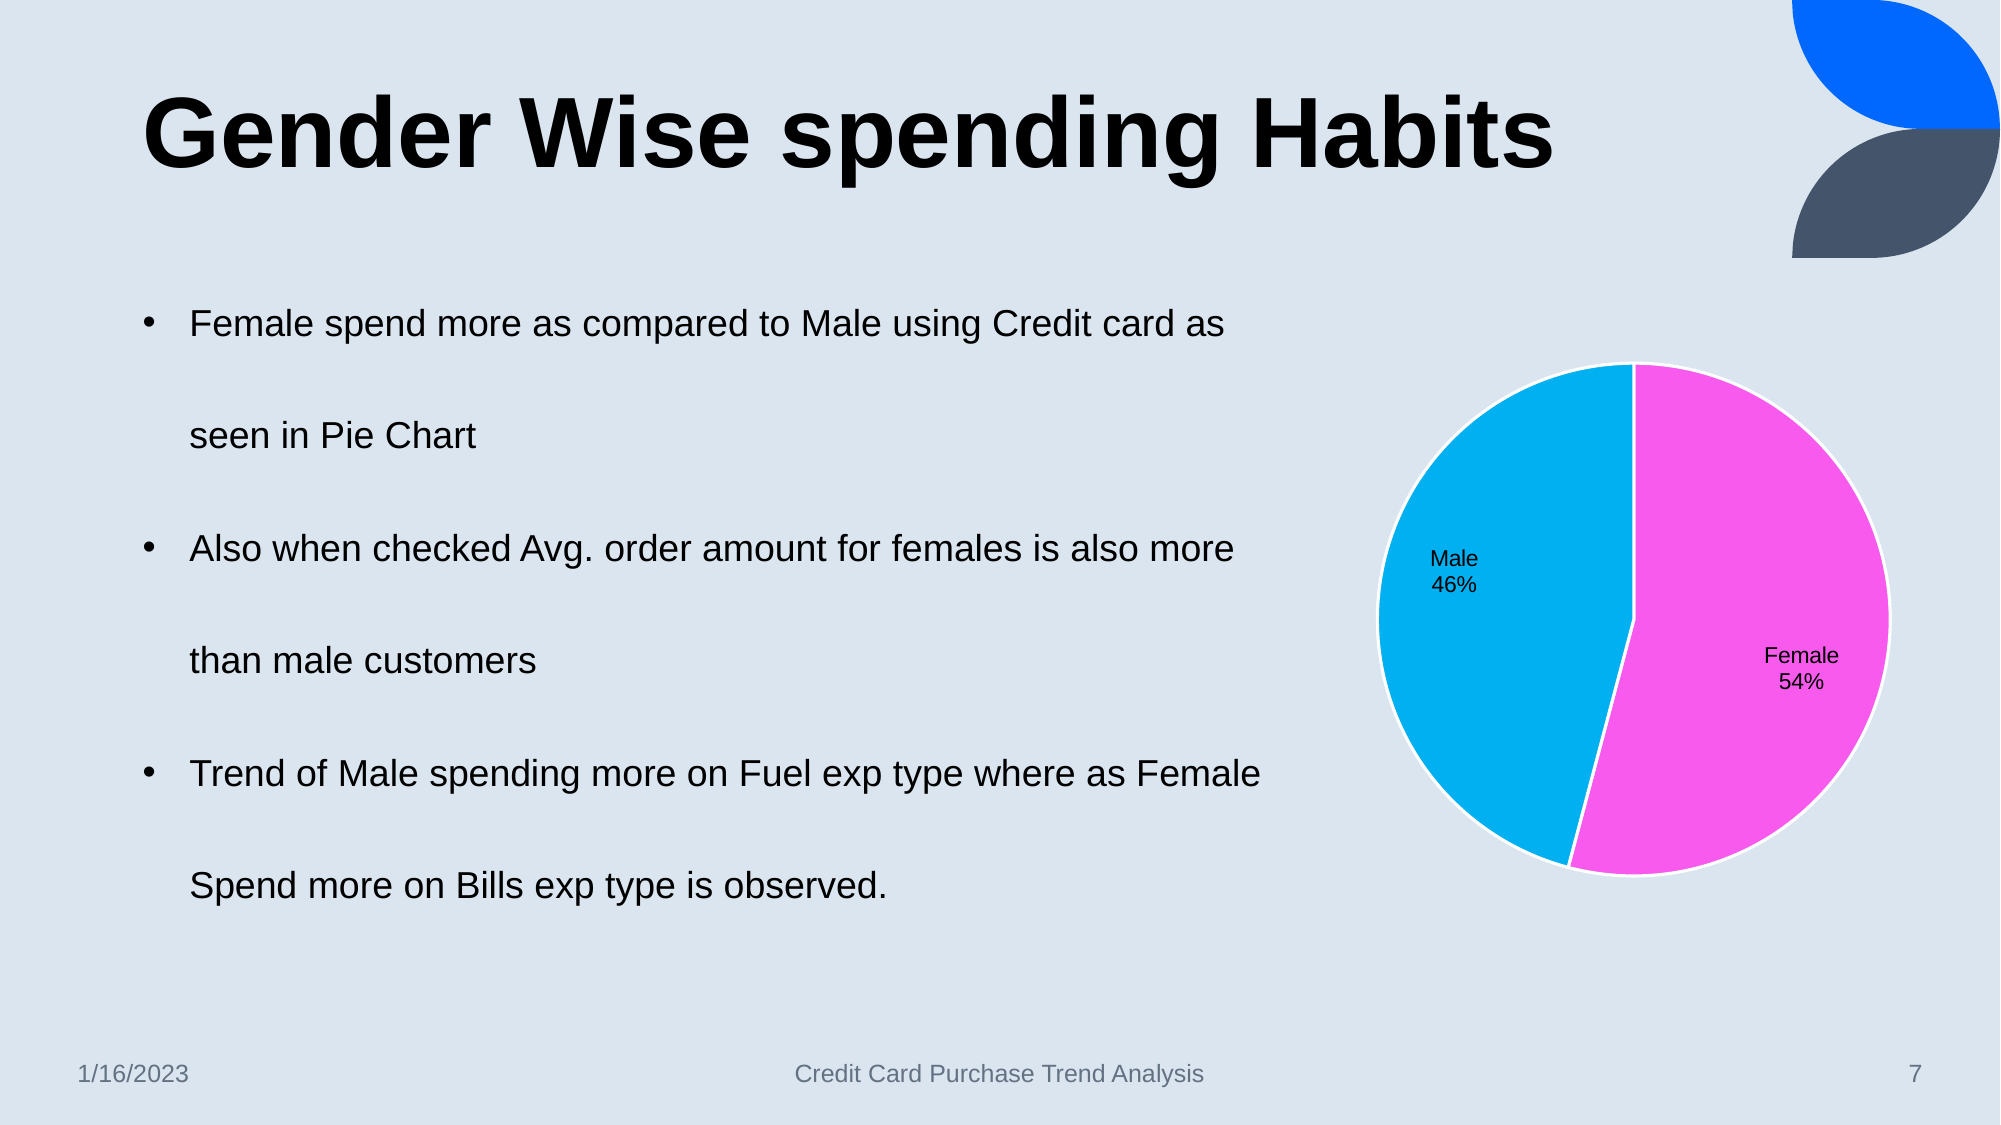

# Gender Wise spending Habits
Female spend more as compared to Male using Credit card as seen in Pie Chart
Also when checked Avg. order amount for females is also more than male customers
Trend of Male spending more on Fuel exp type where as Female Spend more on Bills exp type is observed.

### Chart

| Category | Sum of Amount | Count of index |
|---|---|---|
| F | 2205311030.0 | 13680.0 |
| M | 1869522343.0 | 12372.0 |
1/16/2023
Credit Card Purchase Trend Analysis
7